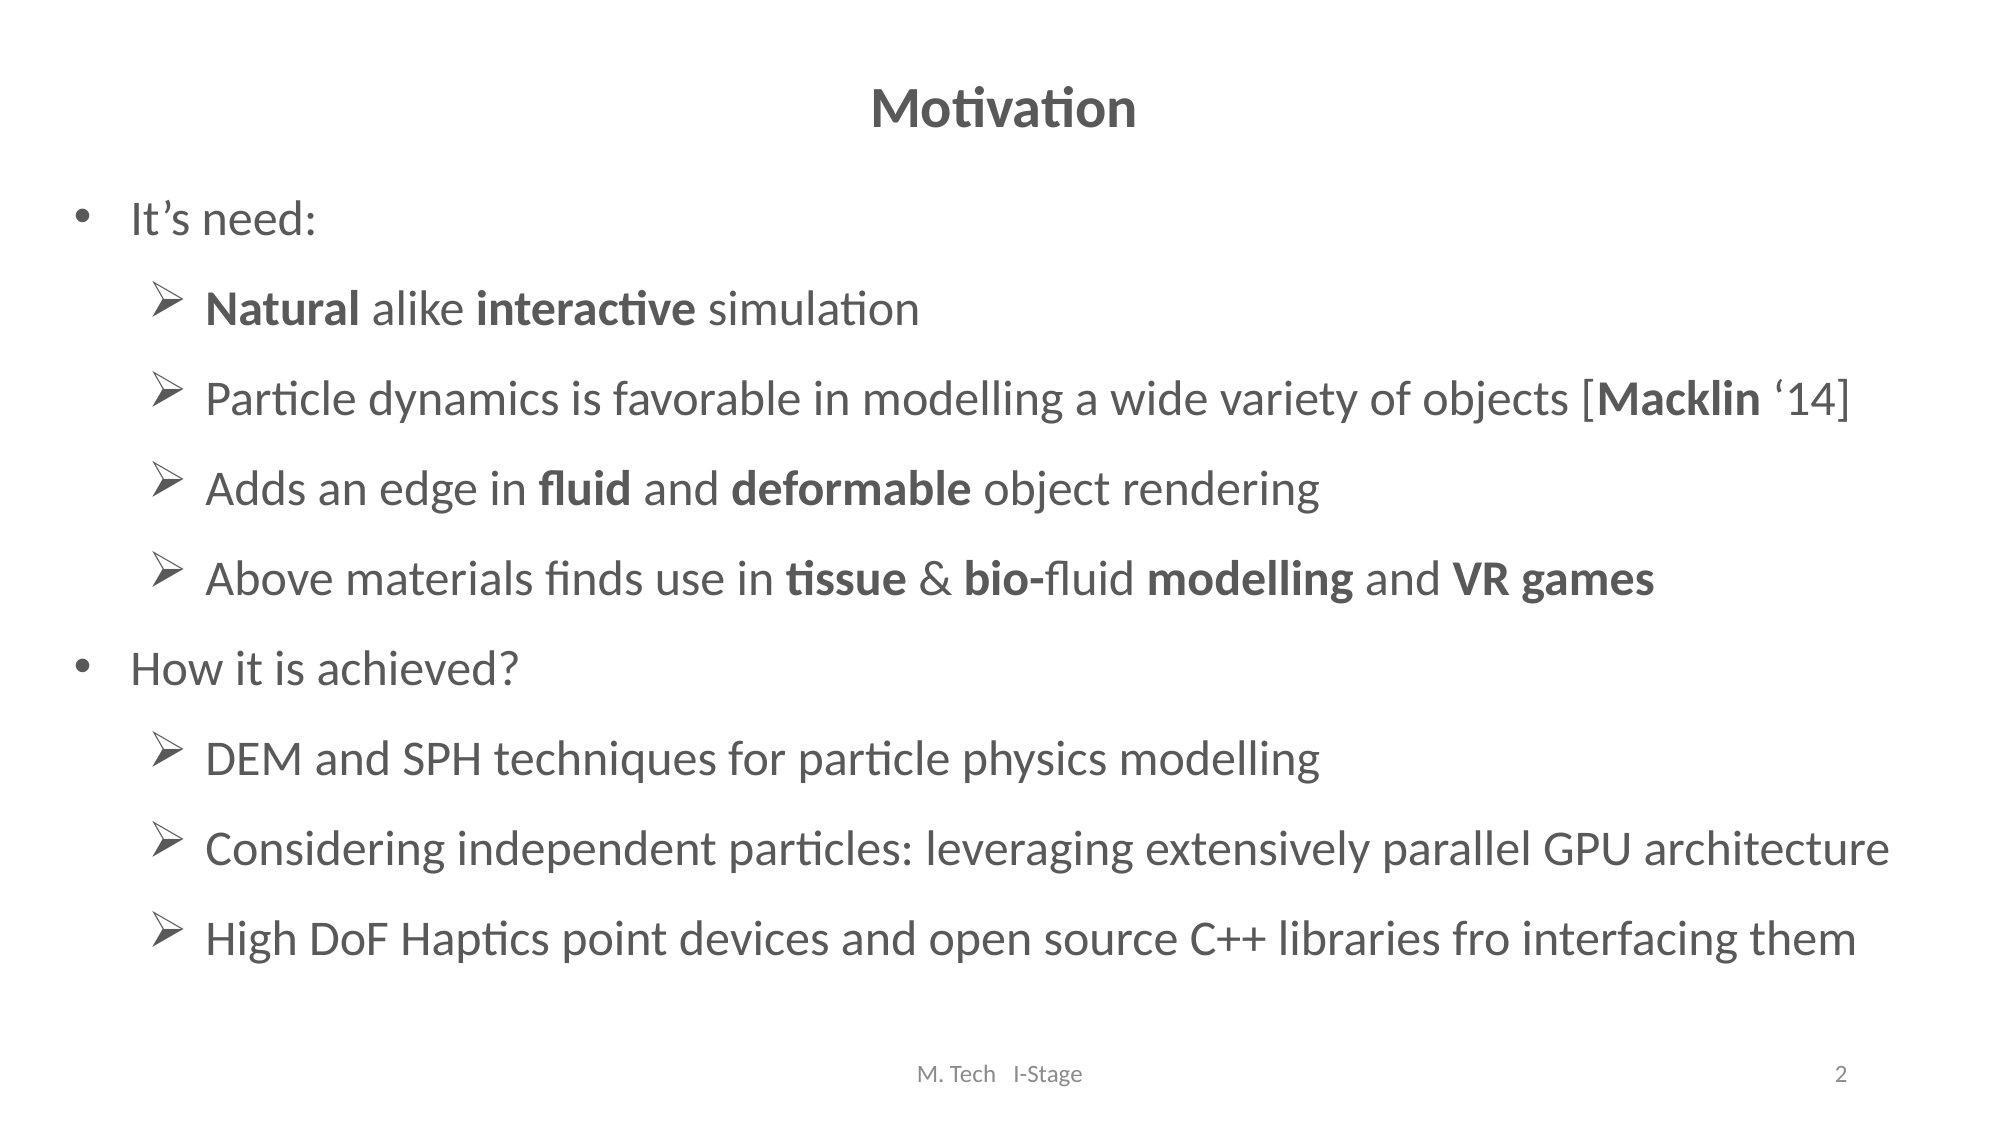

Motivation
It’s need:
Natural alike interactive simulation
Particle dynamics is favorable in modelling a wide variety of objects [Macklin ‘14]
Adds an edge in fluid and deformable object rendering
Above materials finds use in tissue & bio-fluid modelling and VR games
How it is achieved?
DEM and SPH techniques for particle physics modelling
Considering independent particles: leveraging extensively parallel GPU architecture
High DoF Haptics point devices and open source C++ libraries fro interfacing them
M. Tech   I-Stage
2